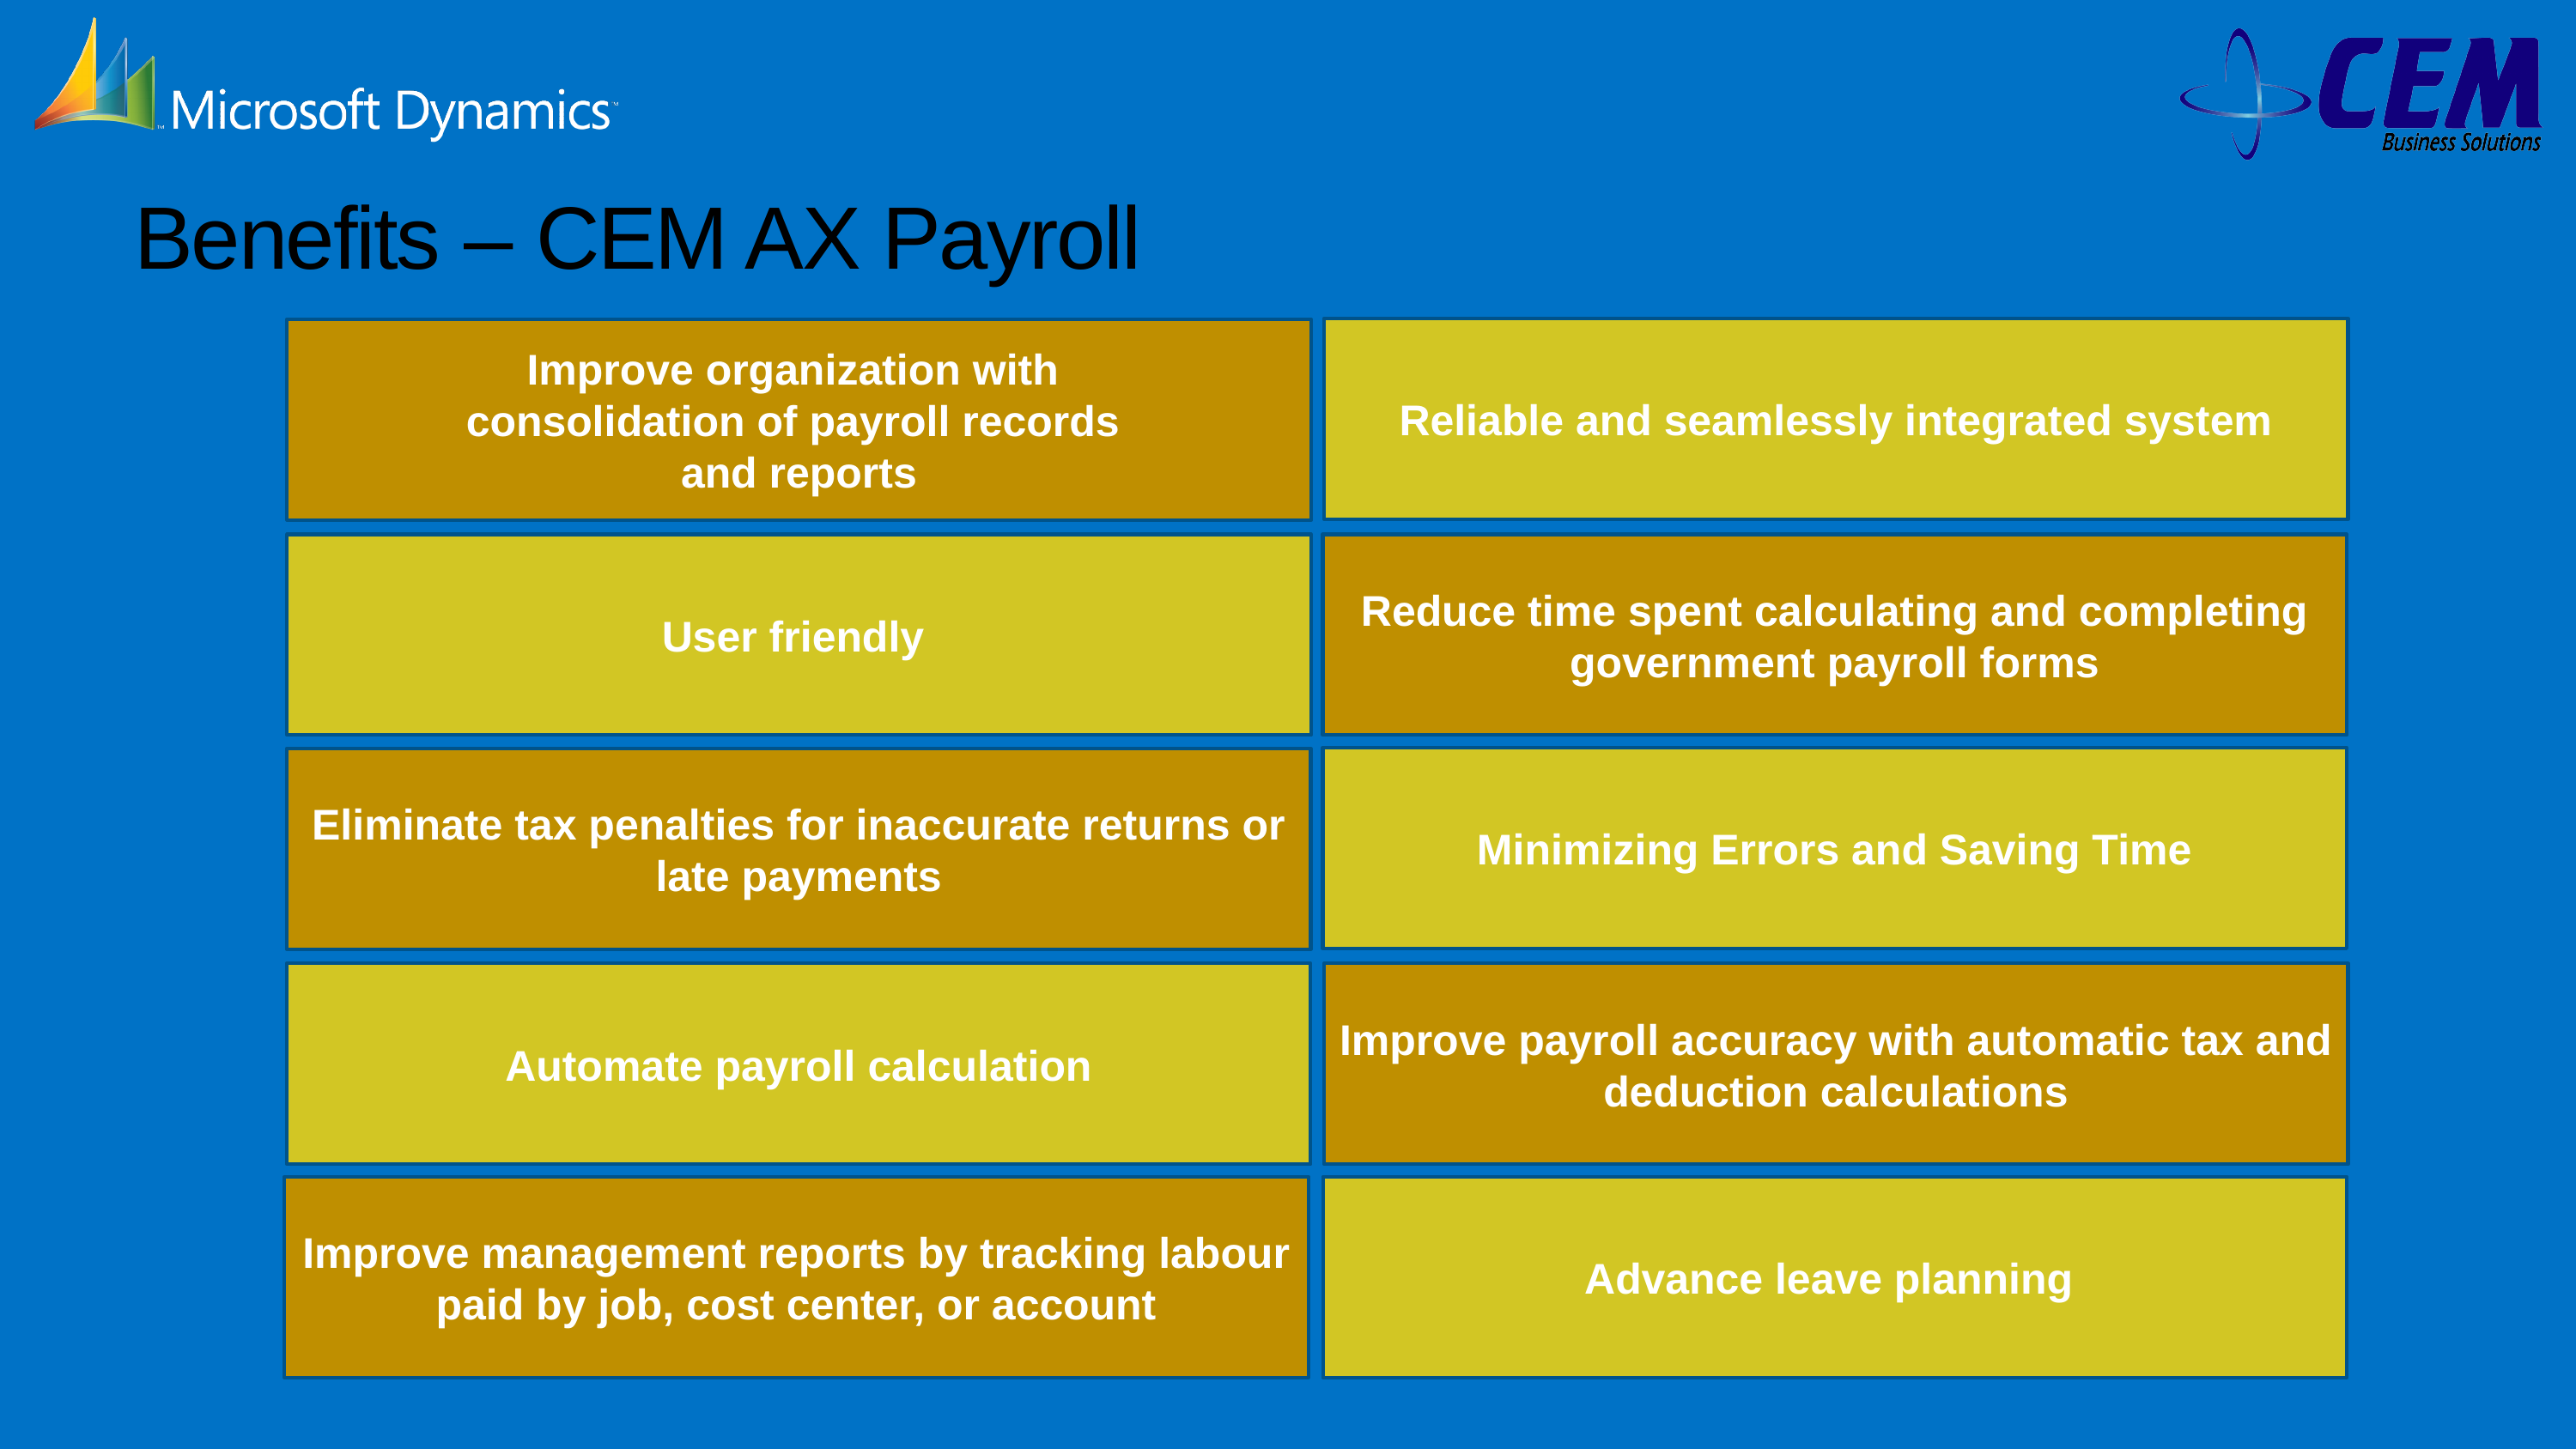

# Benefits – CEM AX Payroll

Reliable and seamlessly integrated system

Improve organization with
consolidation of payroll records
and reports
User friendly
Reduce time spent calculating and completing government payroll forms
Minimizing Errors and Saving Time
Eliminate tax penalties for inaccurate returns or late payments
Automate payroll calculation
Improve payroll accuracy with automatic tax and deduction calculations
Improve management reports by tracking labour paid by job, cost center, or account
Advance leave planning